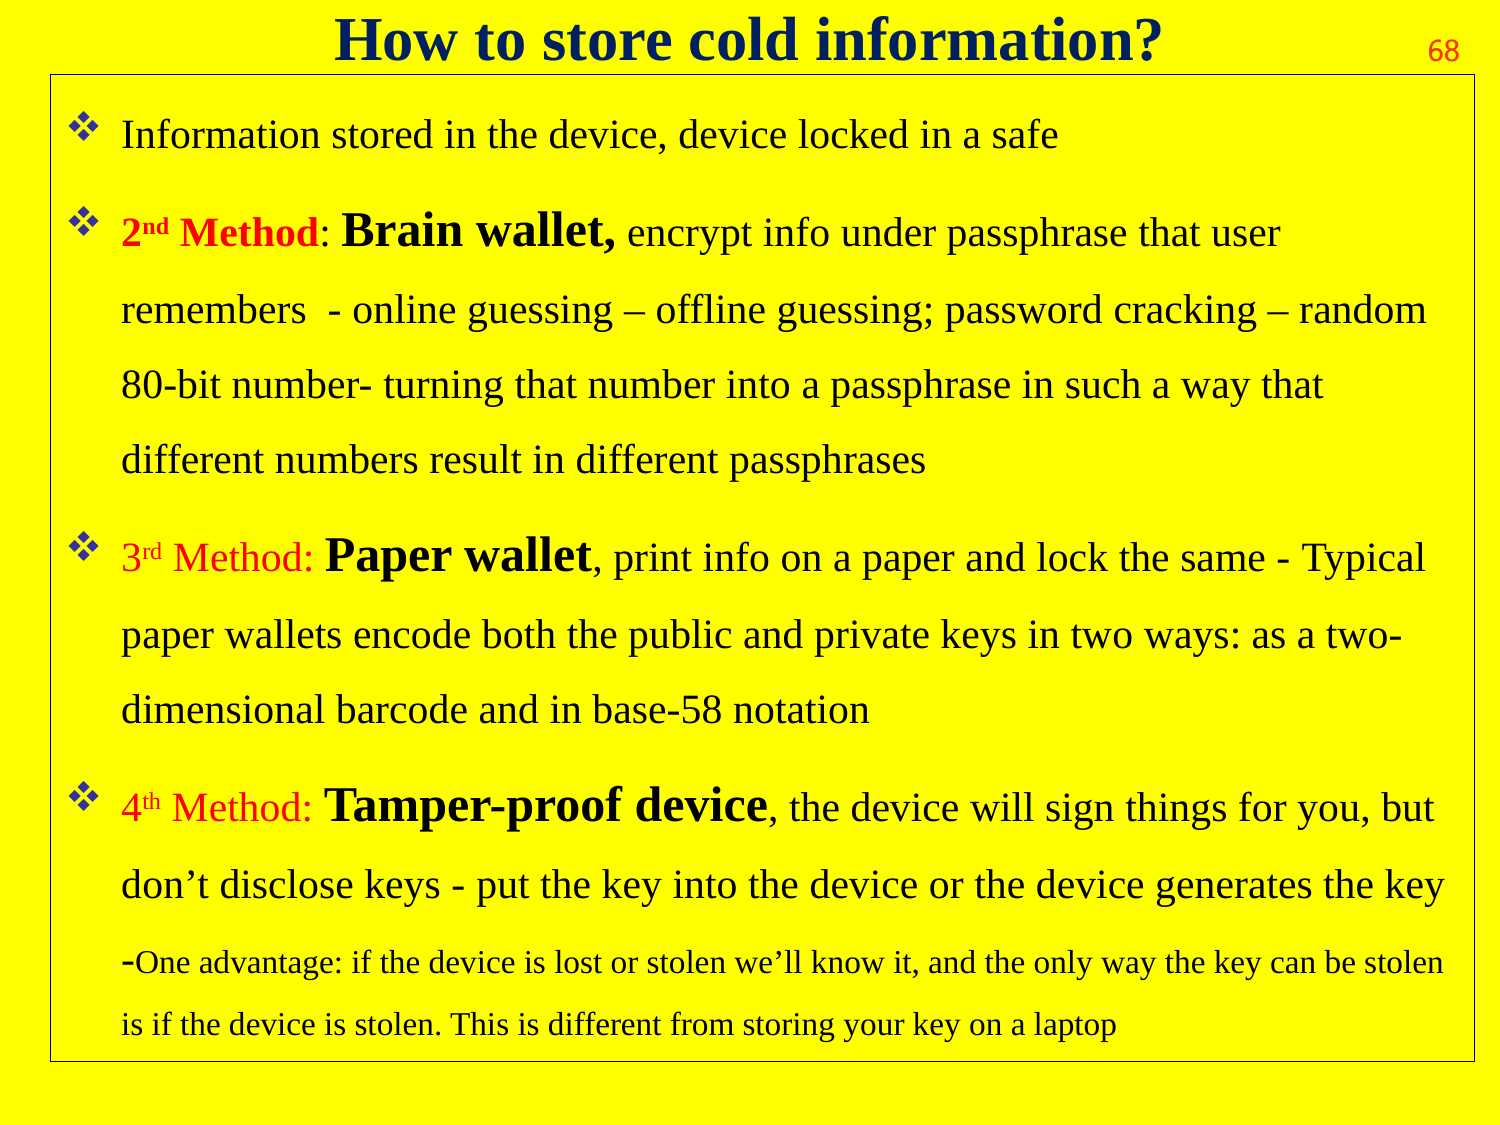

# How to store cold information?
68
Information stored in the device, device locked in a safe
2nd Method: Brain wallet, encrypt info under passphrase that user remembers  - online guessing – offline guessing; password cracking – random 80-bit number- turning that number into a passphrase in such a way that different numbers result in different passphrases
3rd Method: Paper wallet, print info on a paper and lock the same - Typical paper wallets encode both the public and private keys in two ways: as a two-dimensional barcode and in base-58 notation
4th Method: Tamper-proof device, the device will sign things for you, but don’t disclose keys - put the key into the device or the device generates the key -One advantage: if the device is lost or stolen we’ll know it, and the only way the key can be stolen is if the device is stolen. This is different from storing your key on a laptop